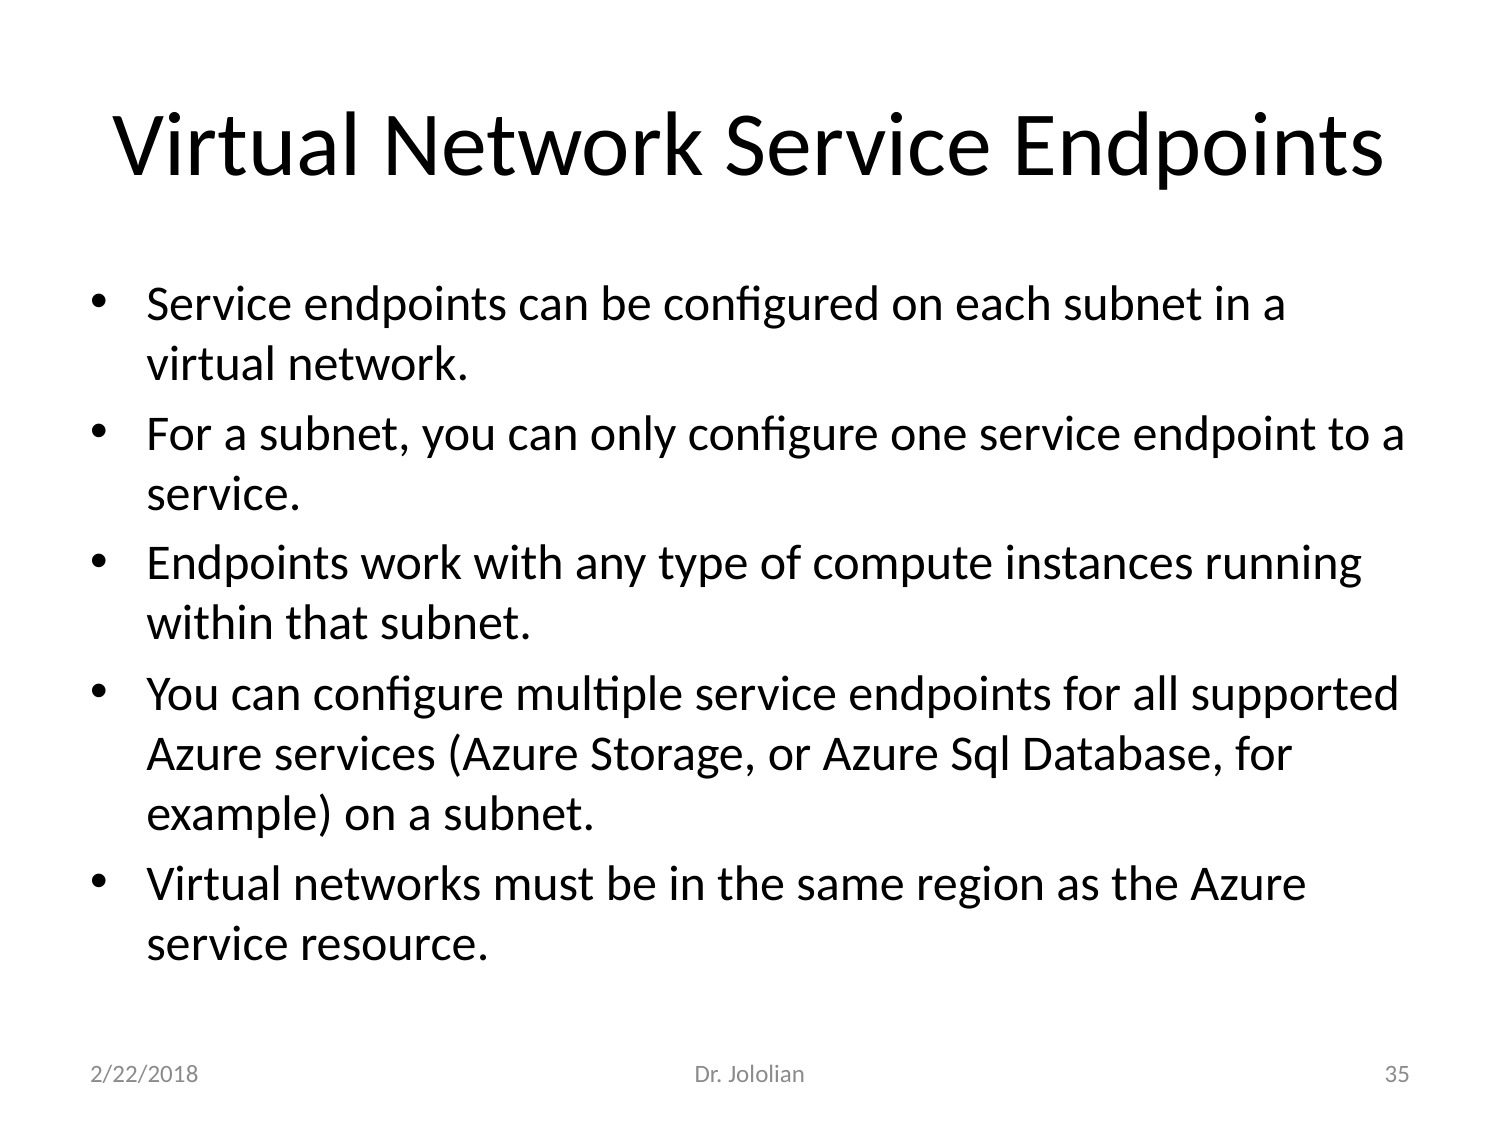

# Virtual Network Service Endpoints
Service endpoints can be configured on each subnet in a virtual network.
For a subnet, you can only configure one service endpoint to a service.
Endpoints work with any type of compute instances running within that subnet.
You can configure multiple service endpoints for all supported Azure services (Azure Storage, or Azure Sql Database, for example) on a subnet.
Virtual networks must be in the same region as the Azure service resource.
2/22/2018
Dr. Jololian
35